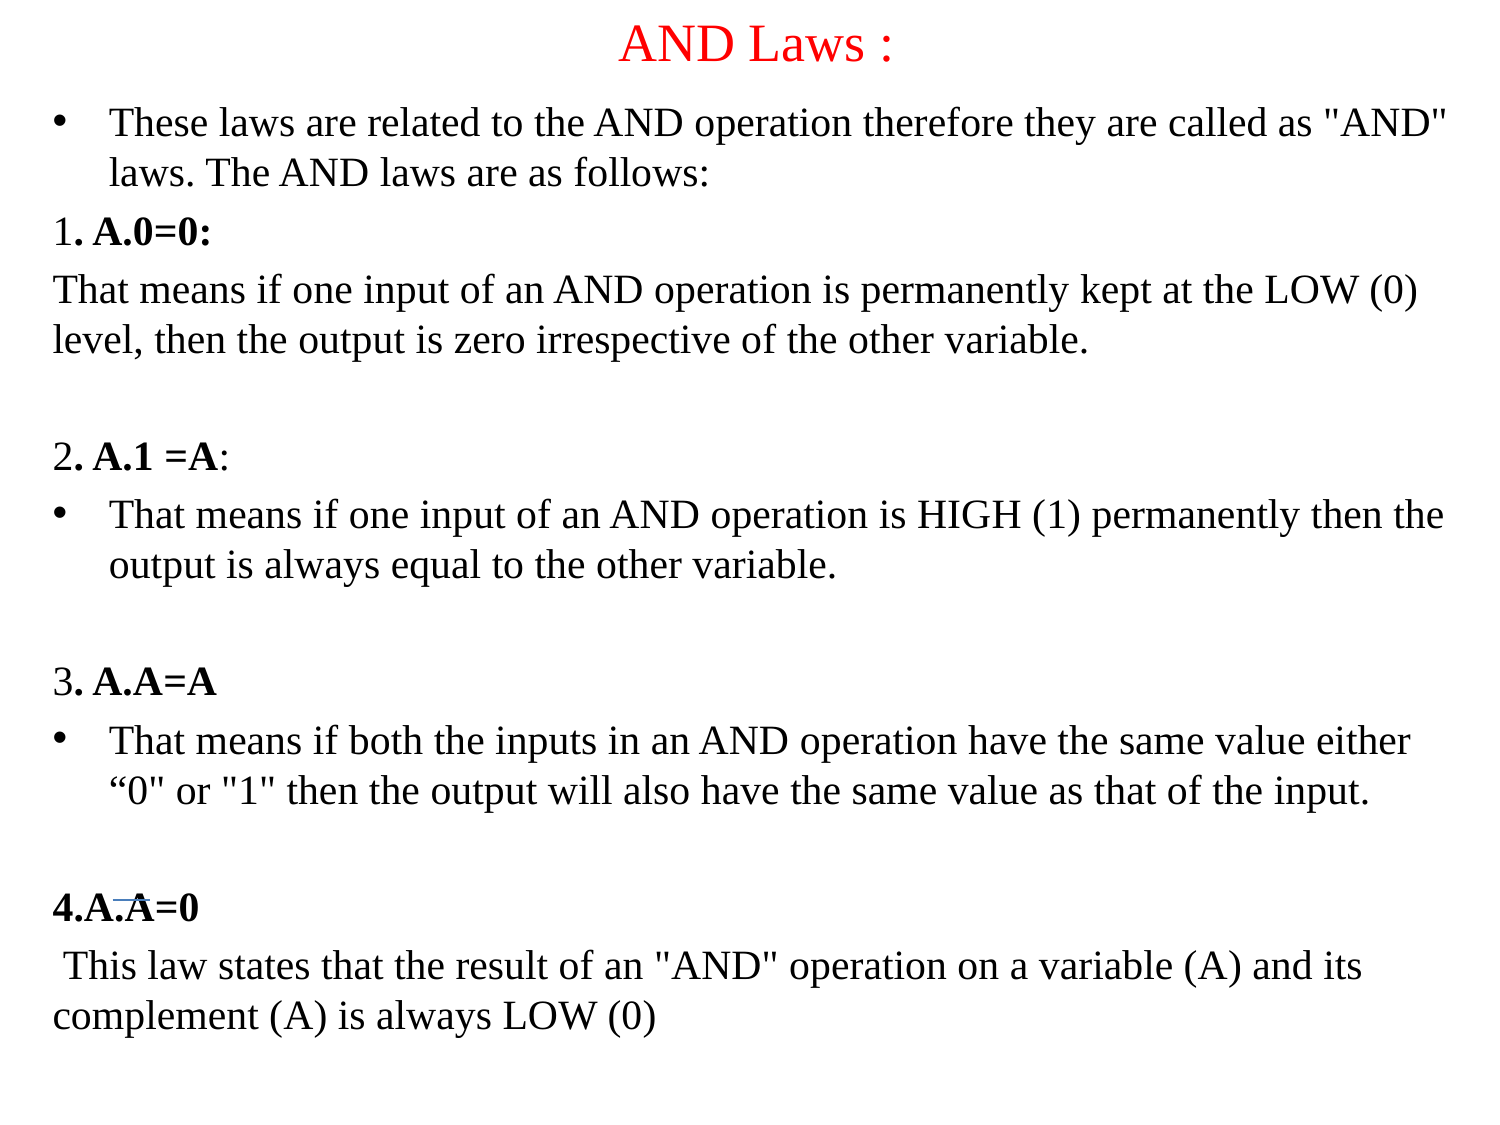

# AND Laws :
These laws are related to the AND operation therefore they are called as "AND" laws. The AND laws are as follows:
1. A.0=0:
That means if one input of an AND operation is permanently kept at the LOW (0) level, then the output is zero irrespective of the other variable.

2. A.1 =A:
That means if one input of an AND operation is HIGH (1) permanently then the output is always equal to the other variable.

3. A.A=A
That means if both the inputs in an AND operation have the same value either “0" or "1" then the output will also have the same value as that of the input.

4.A.A=0
 This law states that the result of an "AND" operation on a variable (A) and its complement (A) is always LOW (0)